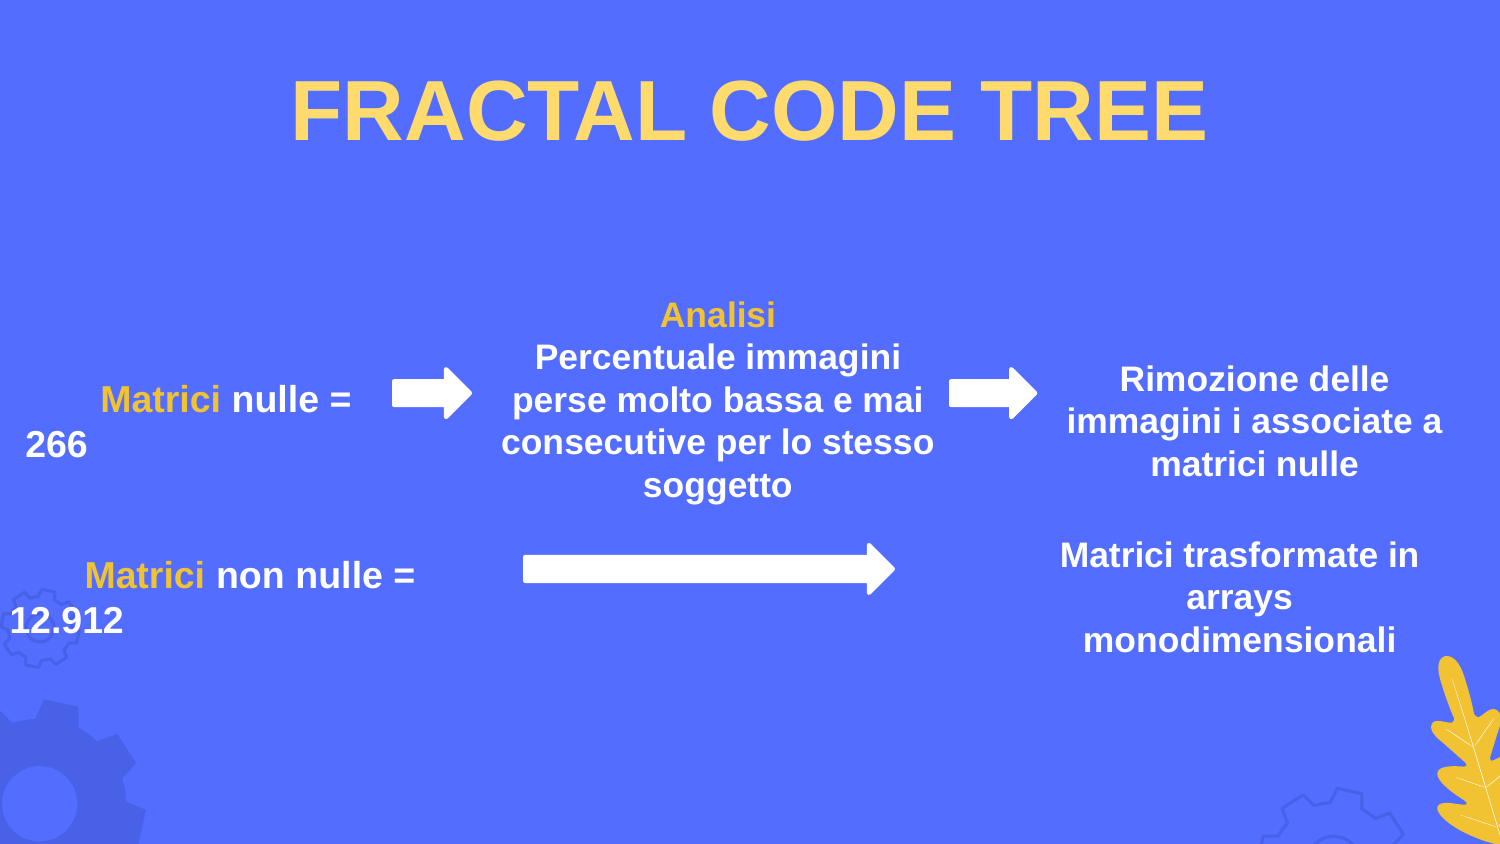

# FRACTAL CODE TREE
Analisi
Percentuale immagini perse molto bassa e mai consecutive per lo stesso soggetto
Rimozione delle immagini i associate a matrici nulle
Matrici nulle = 266

Matrici trasformate in arrays monodimensionali
Matrici non nulle = 12.912